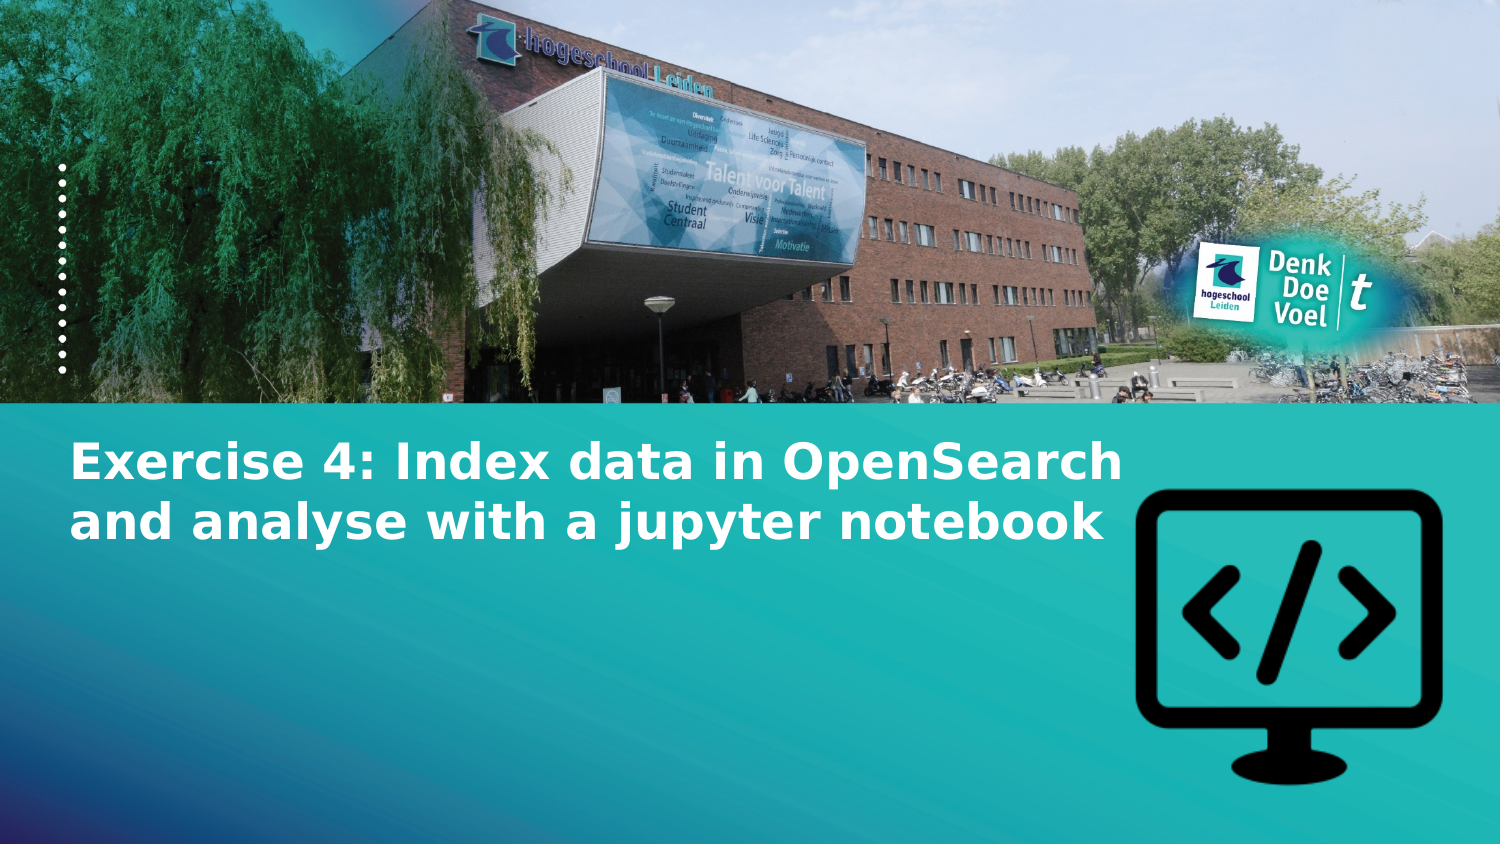

Exercise 4: Index data in OpenSearch and analyse with a jupyter notebook